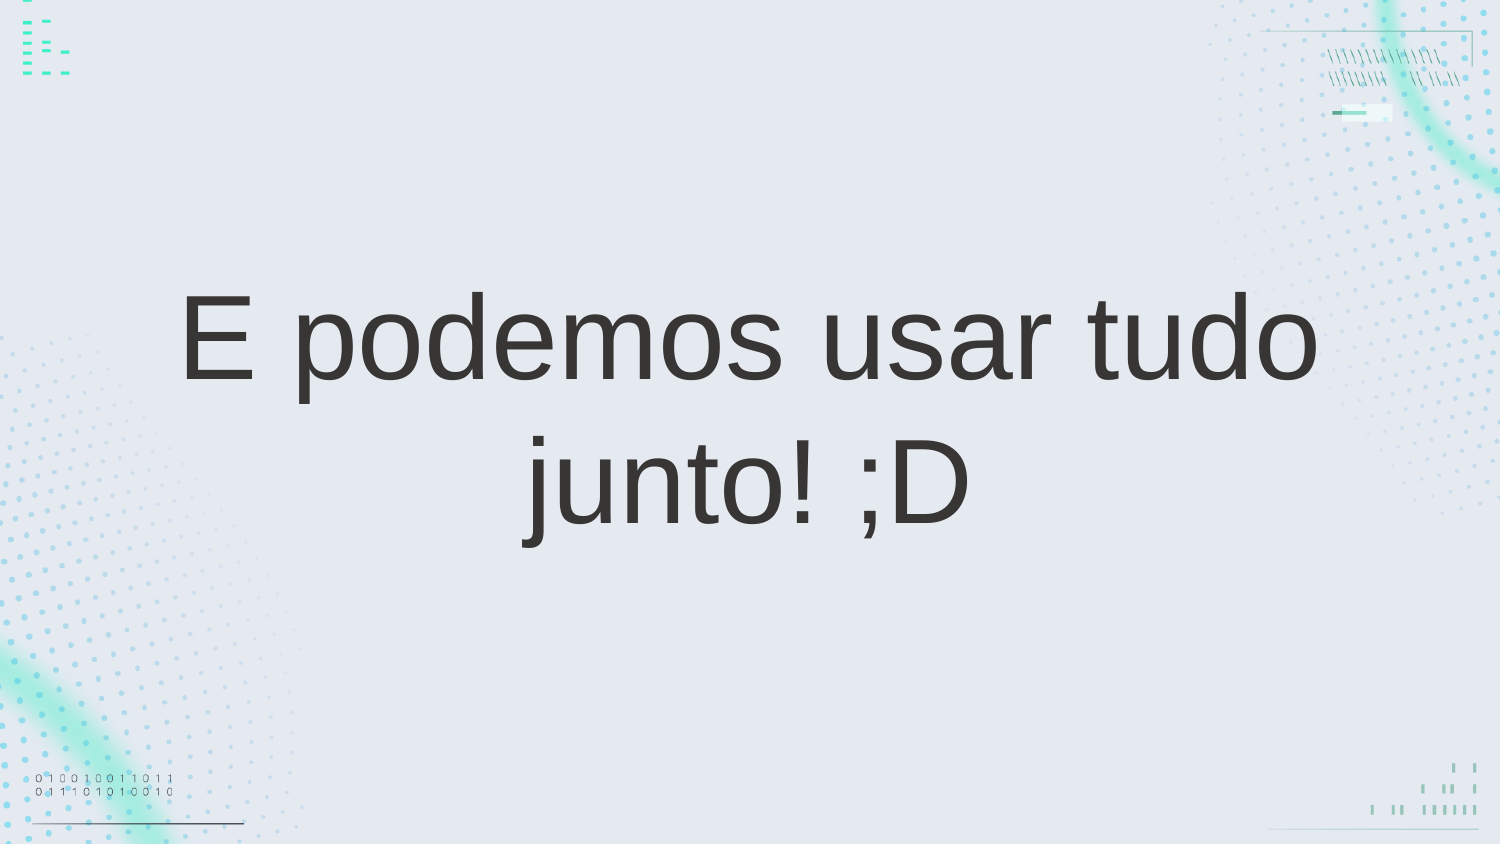

# E podemos usar tudo junto! ;D